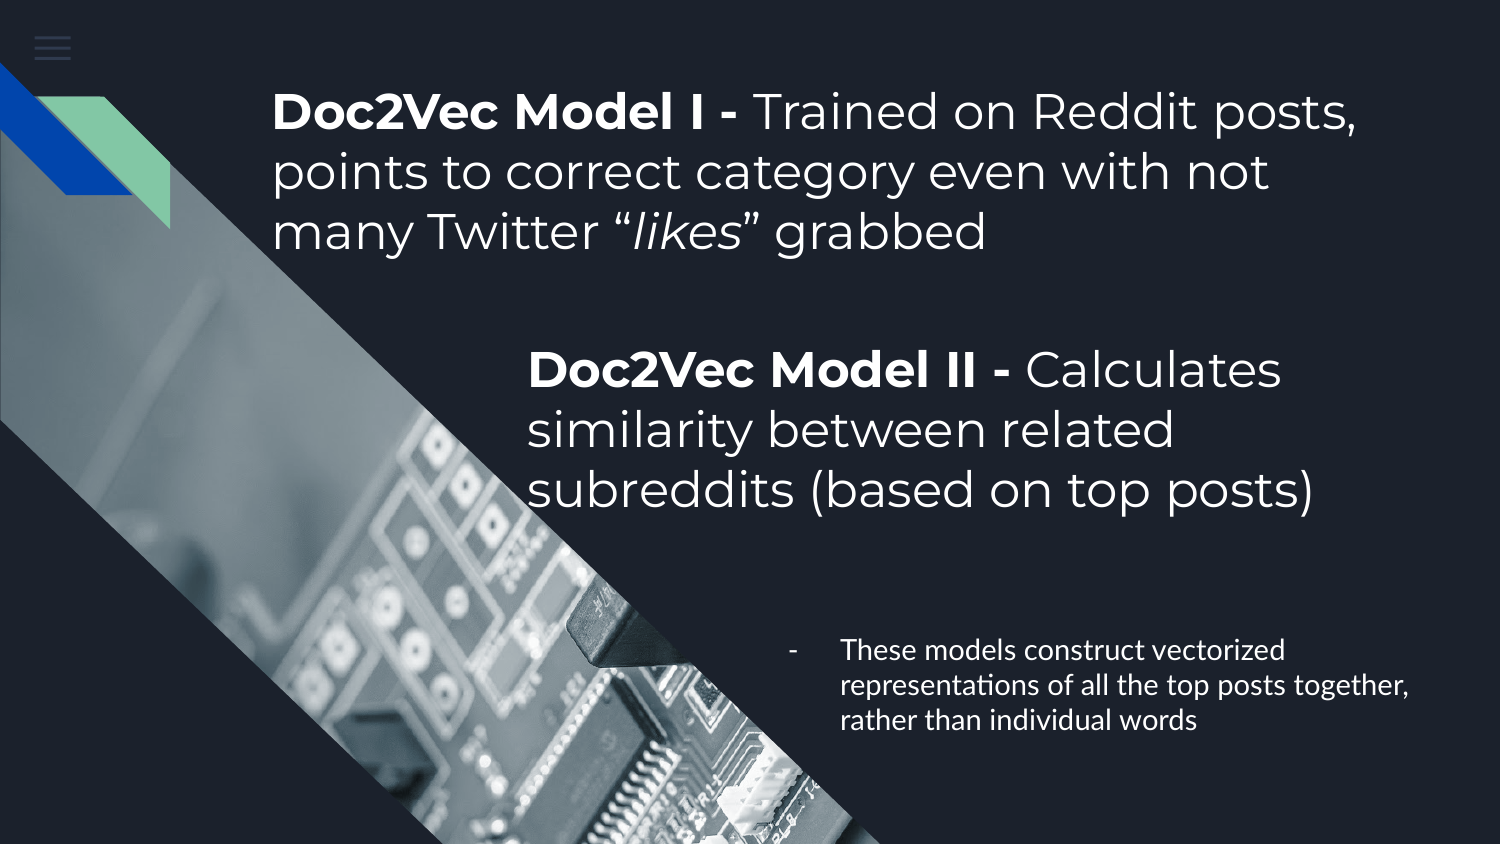

# Doc2Vec Model I - Trained on Reddit posts, points to correct category even with not many Twitter “likes” grabbed

Doc2Vec Model II - Calculates
similarity between related
subreddits (based on top posts)
These models construct vectorized representations of all the top posts together, rather than individual words